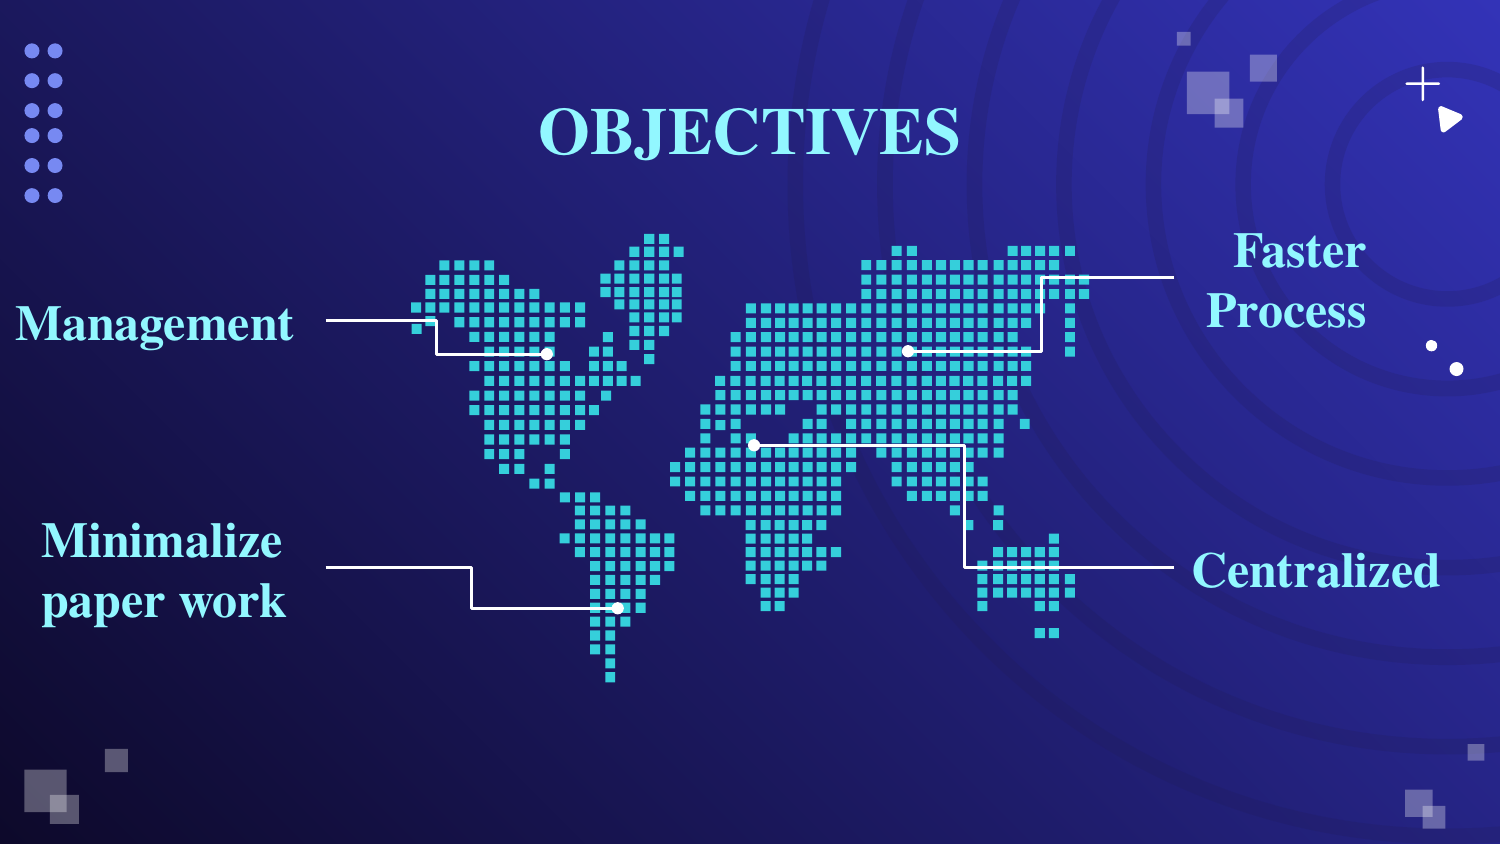

# OBJECTIVES

Faster Process
Management
Minimalize paper work
Centralized